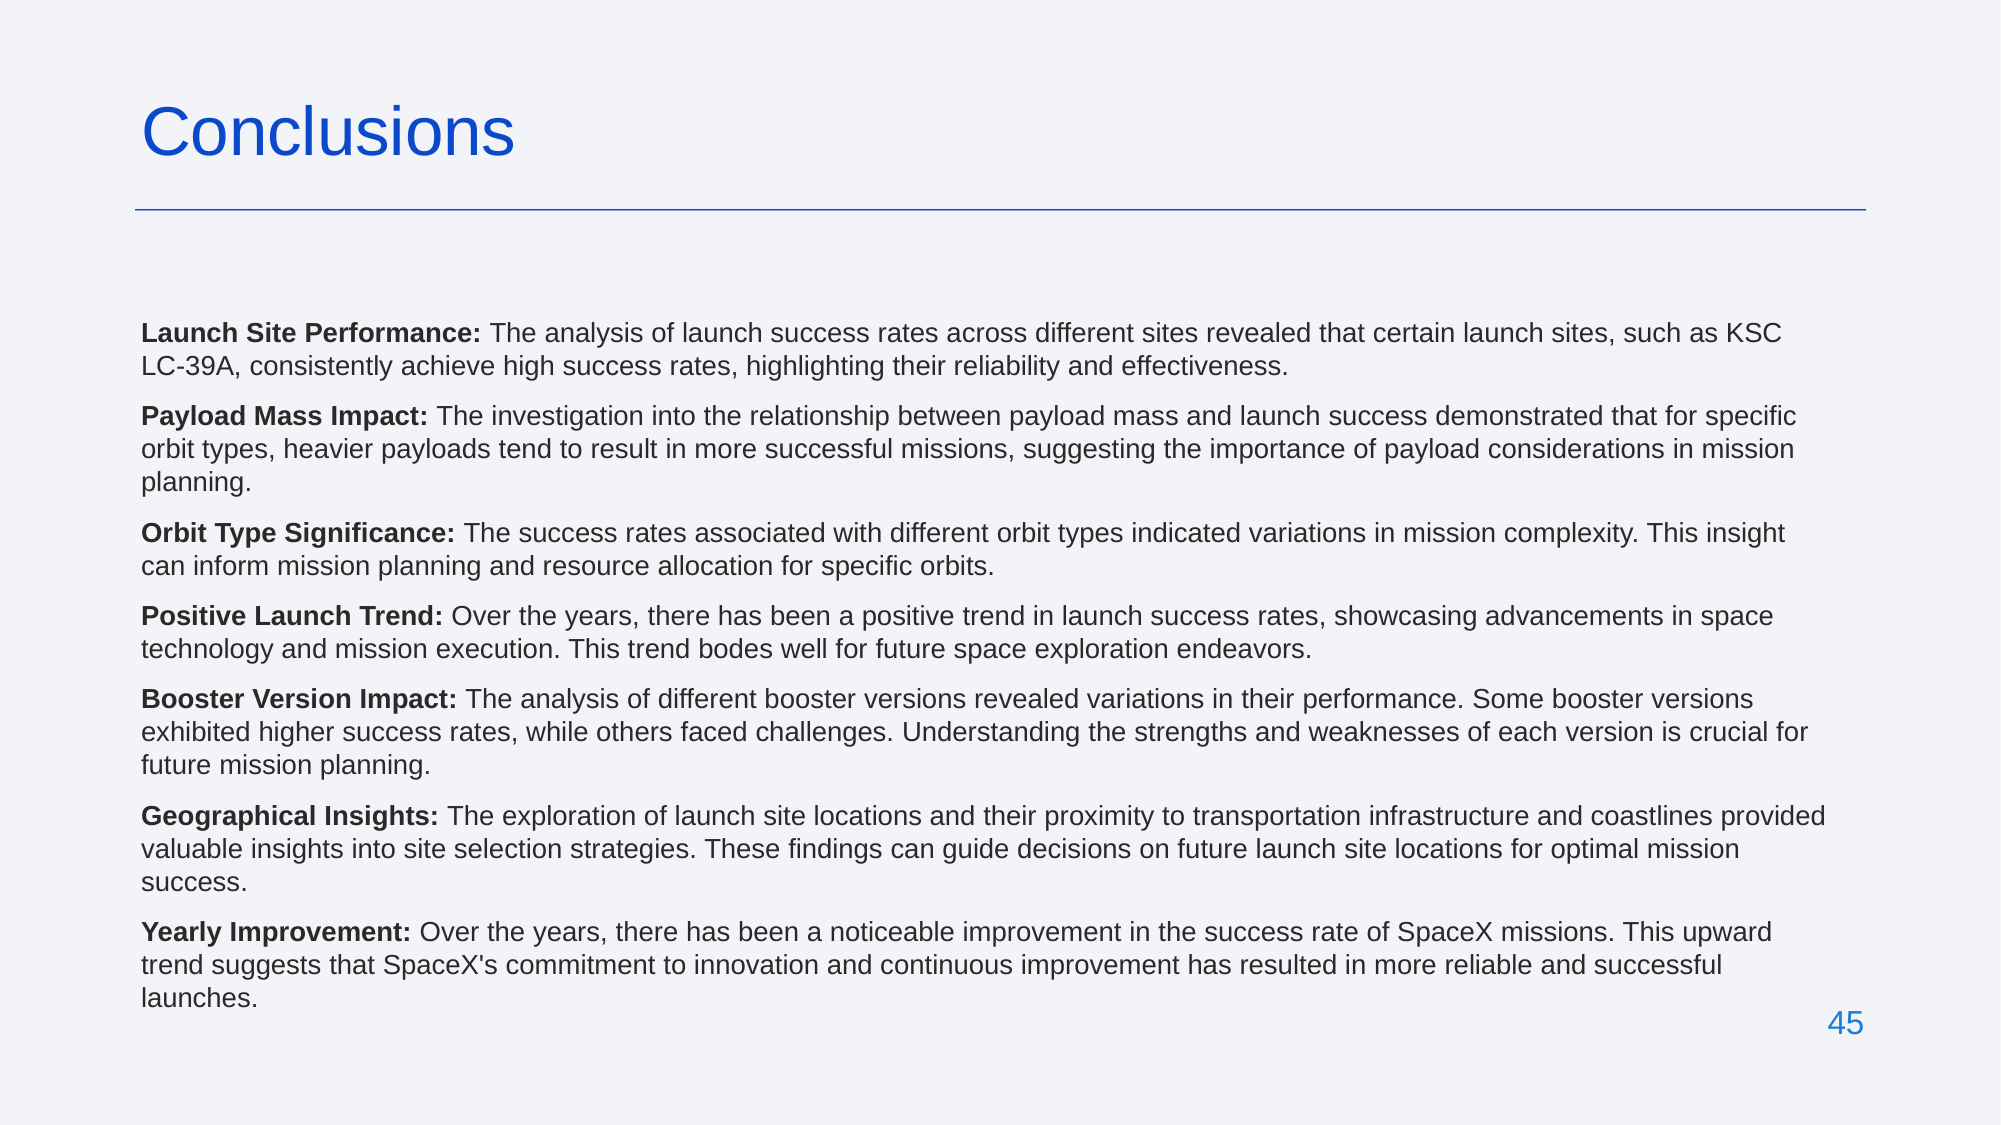

Conclusions
Launch Site Performance: The analysis of launch success rates across different sites revealed that certain launch sites, such as KSC LC-39A, consistently achieve high success rates, highlighting their reliability and effectiveness.
Payload Mass Impact: The investigation into the relationship between payload mass and launch success demonstrated that for specific orbit types, heavier payloads tend to result in more successful missions, suggesting the importance of payload considerations in mission planning.
Orbit Type Significance: The success rates associated with different orbit types indicated variations in mission complexity. This insight can inform mission planning and resource allocation for specific orbits.
Positive Launch Trend: Over the years, there has been a positive trend in launch success rates, showcasing advancements in space technology and mission execution. This trend bodes well for future space exploration endeavors.
Booster Version Impact: The analysis of different booster versions revealed variations in their performance. Some booster versions exhibited higher success rates, while others faced challenges. Understanding the strengths and weaknesses of each version is crucial for future mission planning.
Geographical Insights: The exploration of launch site locations and their proximity to transportation infrastructure and coastlines provided valuable insights into site selection strategies. These findings can guide decisions on future launch site locations for optimal mission success.
Yearly Improvement: Over the years, there has been a noticeable improvement in the success rate of SpaceX missions. This upward trend suggests that SpaceX's commitment to innovation and continuous improvement has resulted in more reliable and successful launches.
45